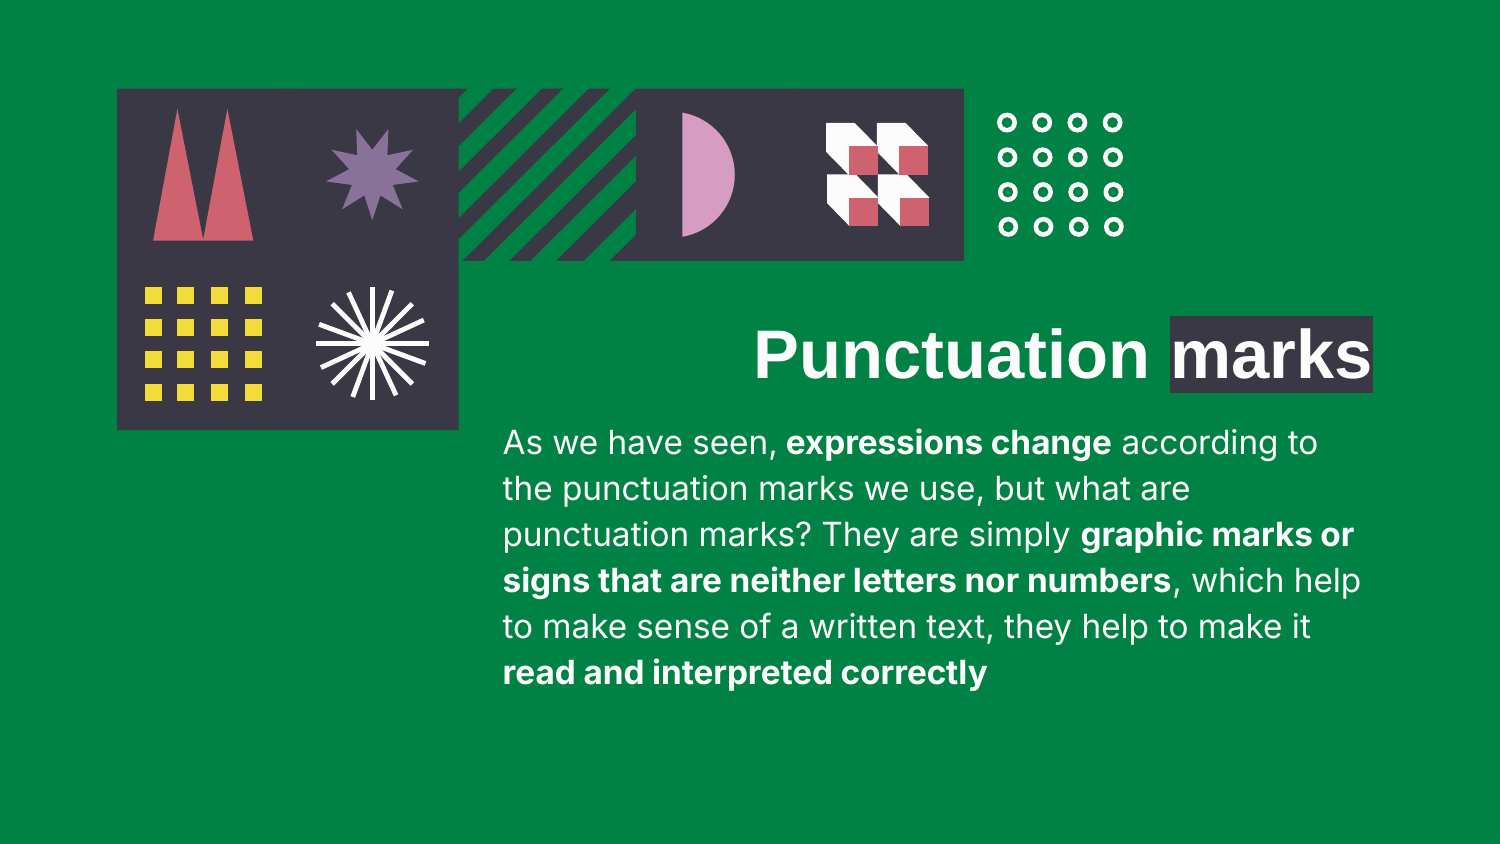

# Punctuation marks
As we have seen, expressions change according to the punctuation marks we use, but what are punctuation marks? They are simply graphic marks or signs that are neither letters nor numbers, which help to make sense of a written text, they help to make it read and interpreted correctly